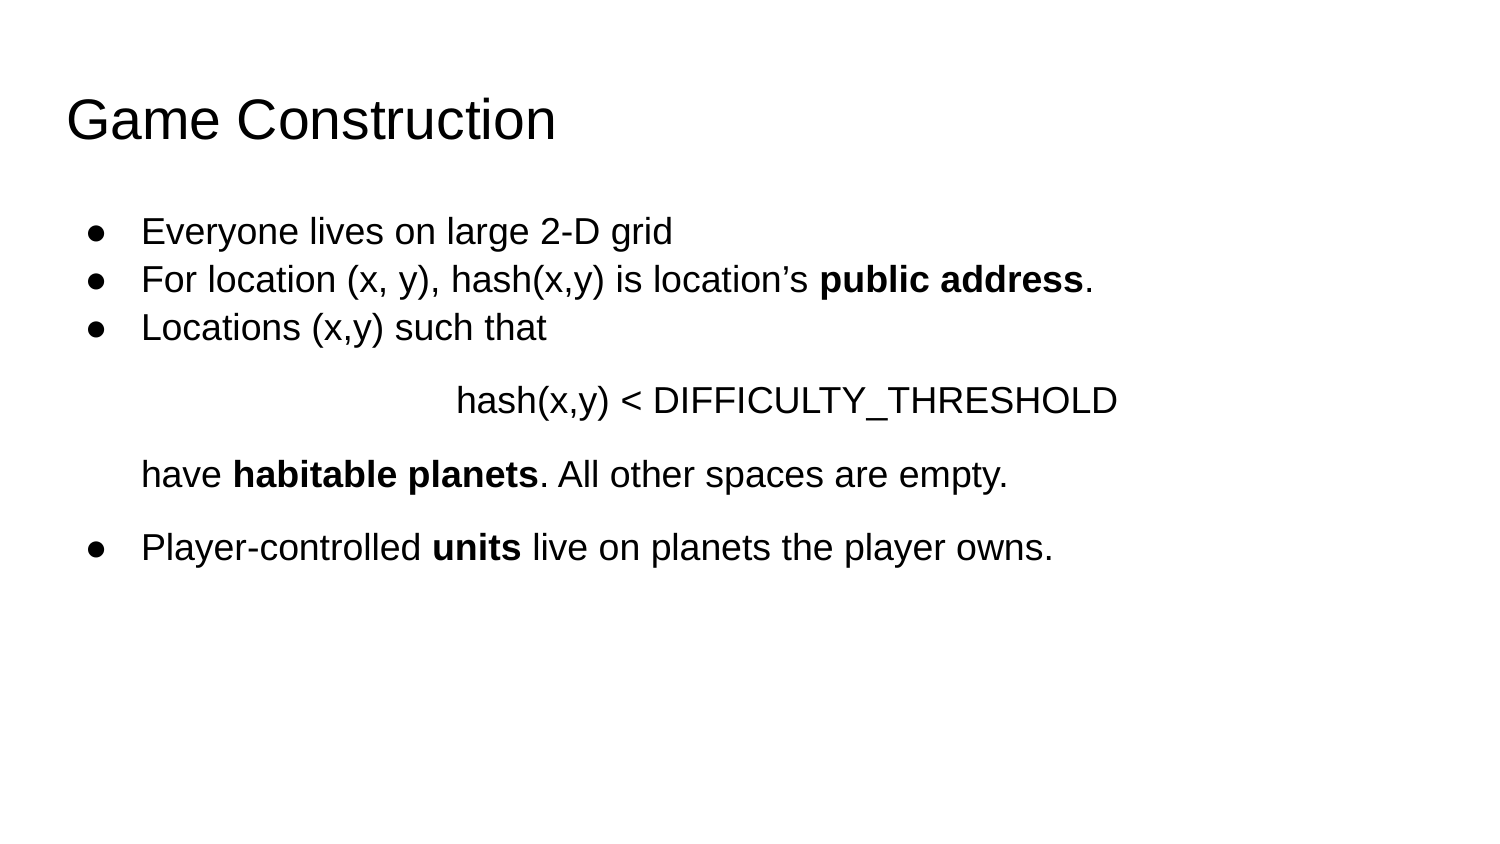

# Game Construction
Everyone lives on large 2-D grid
For location (x, y), hash(x,y) is location’s public address.
Locations (x,y) such that
hash(x,y) < DIFFICULTY_THRESHOLD
have habitable planets. All other spaces are empty.
Player-controlled units live on planets the player owns.